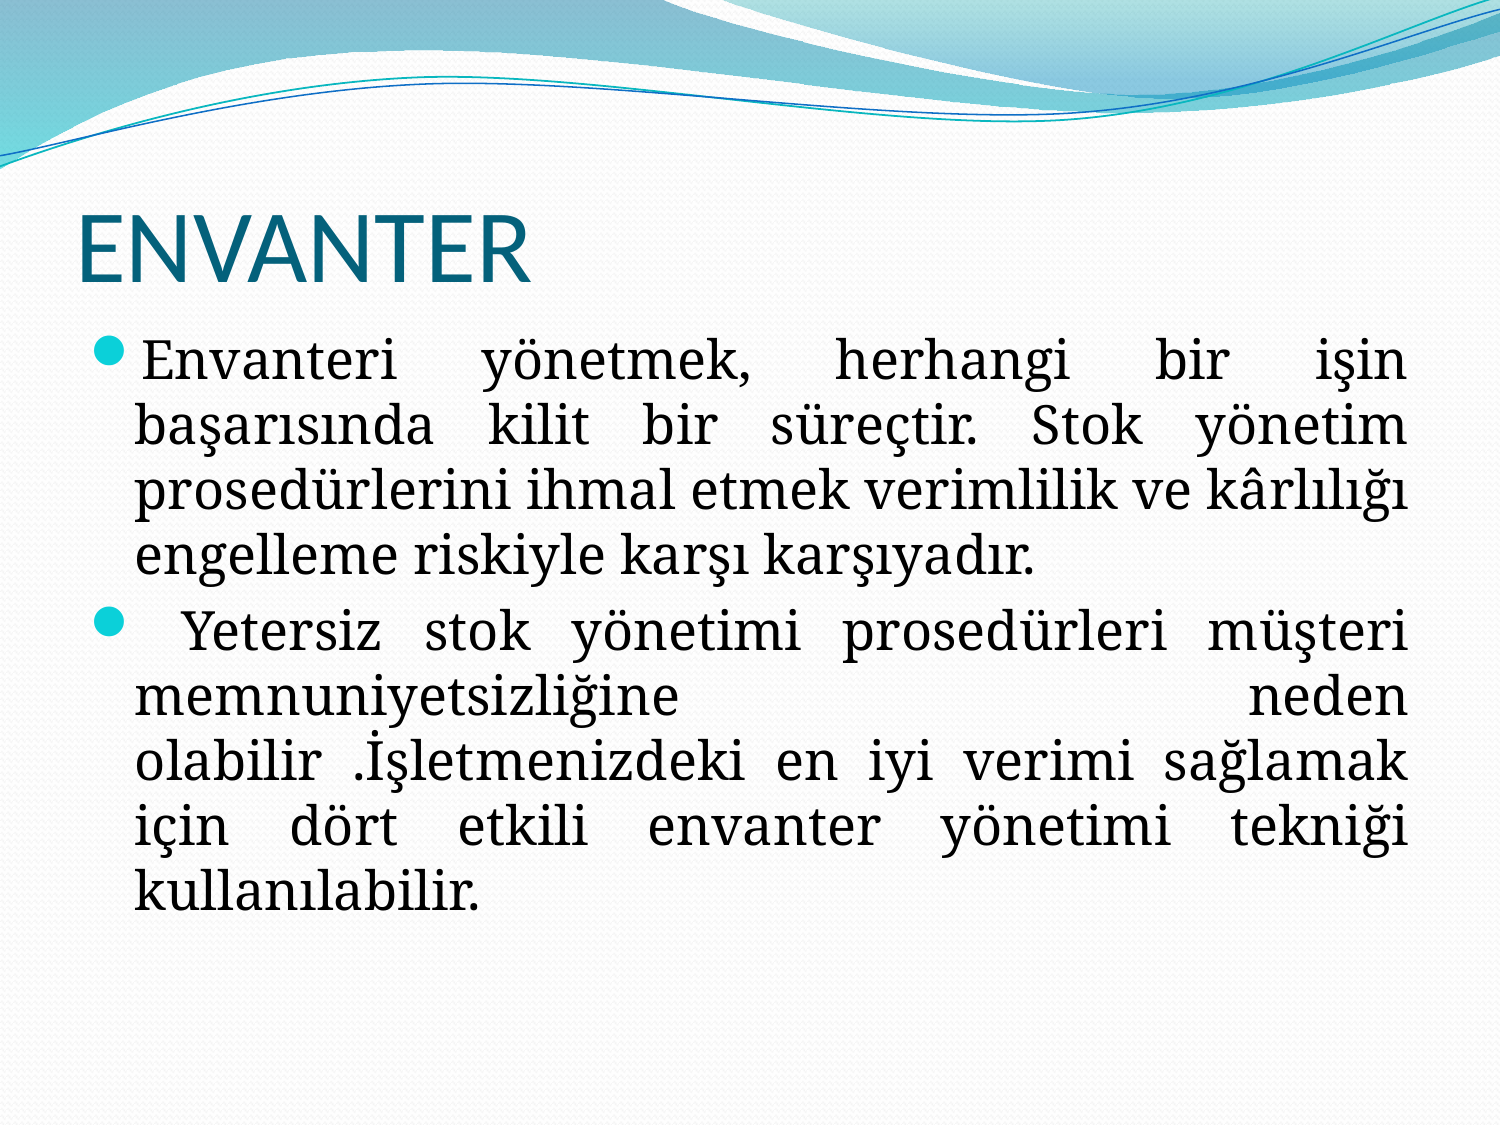

# ENVANTER
Envanteri yönetmek, herhangi bir işin başarısında kilit bir süreçtir. Stok yönetim prosedürlerini ihmal etmek verimlilik ve kârlılığı engelleme riskiyle karşı karşıyadır.
 Yetersiz stok yönetimi prosedürleri müşteri memnuniyetsizliğine neden olabilir .İşletmenizdeki en iyi verimi sağlamak için dört etkili envanter yönetimi tekniği kullanılabilir.